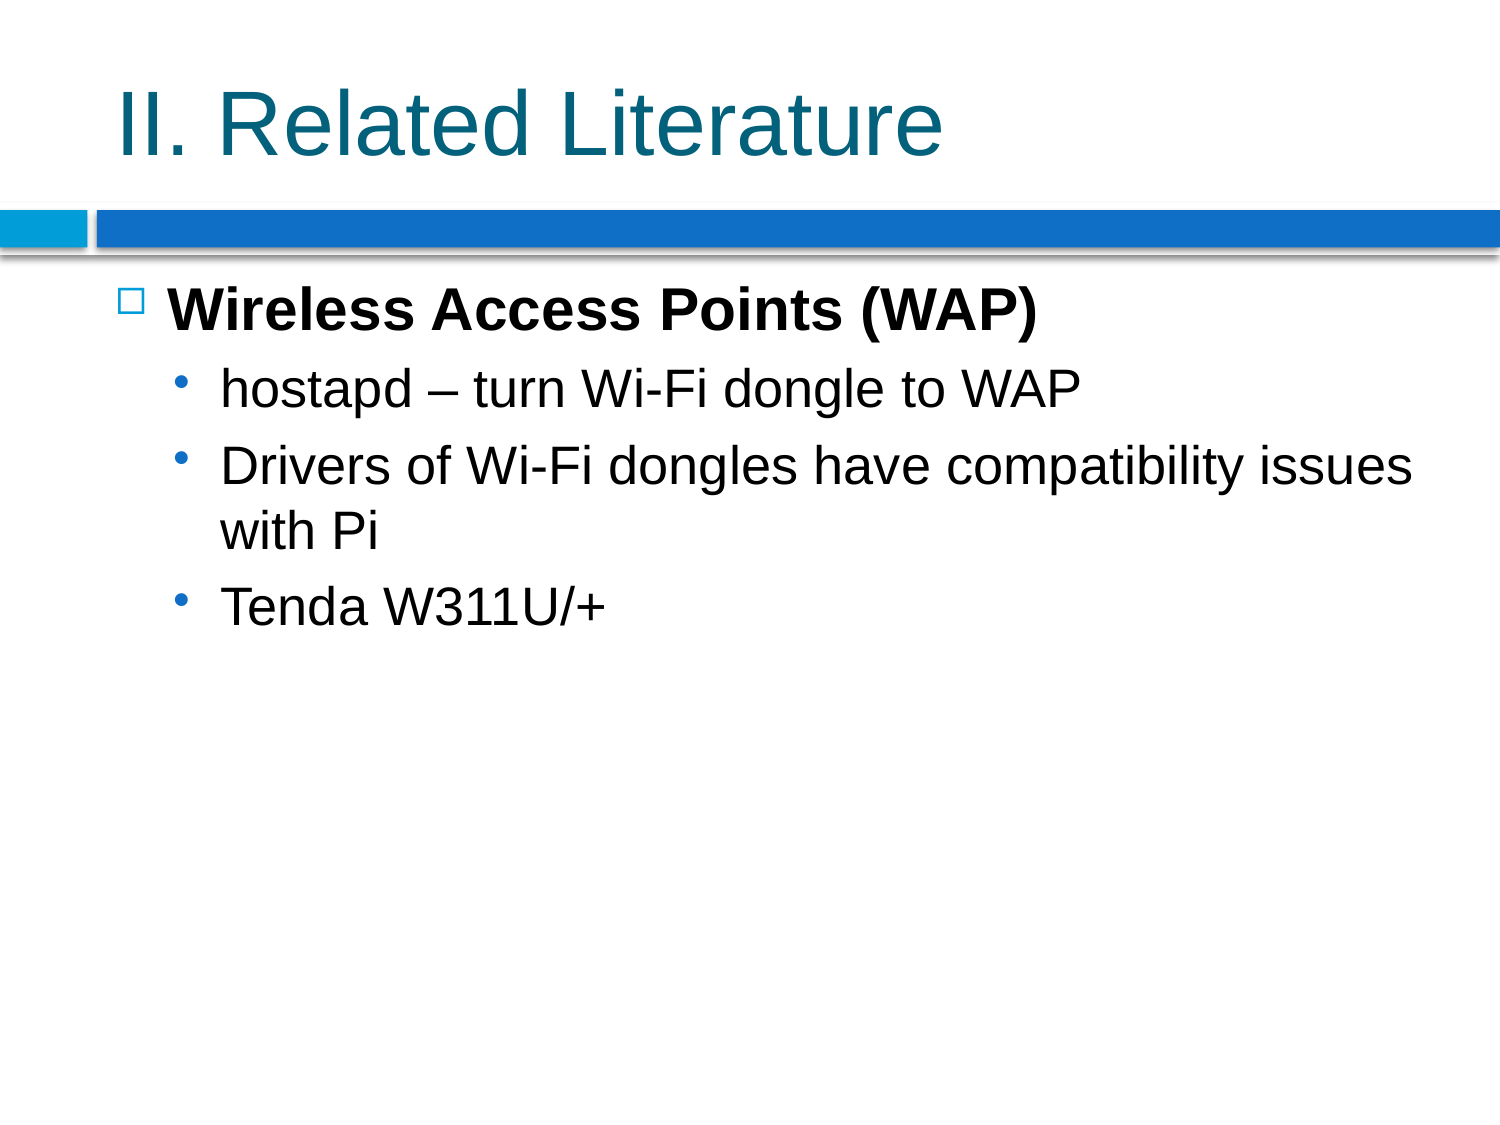

# II. Related Literature
Wireless Access Points (WAP)
hostapd – turn Wi-Fi dongle to WAP
Drivers of Wi-Fi dongles have compatibility issues with Pi
Tenda W311U/+